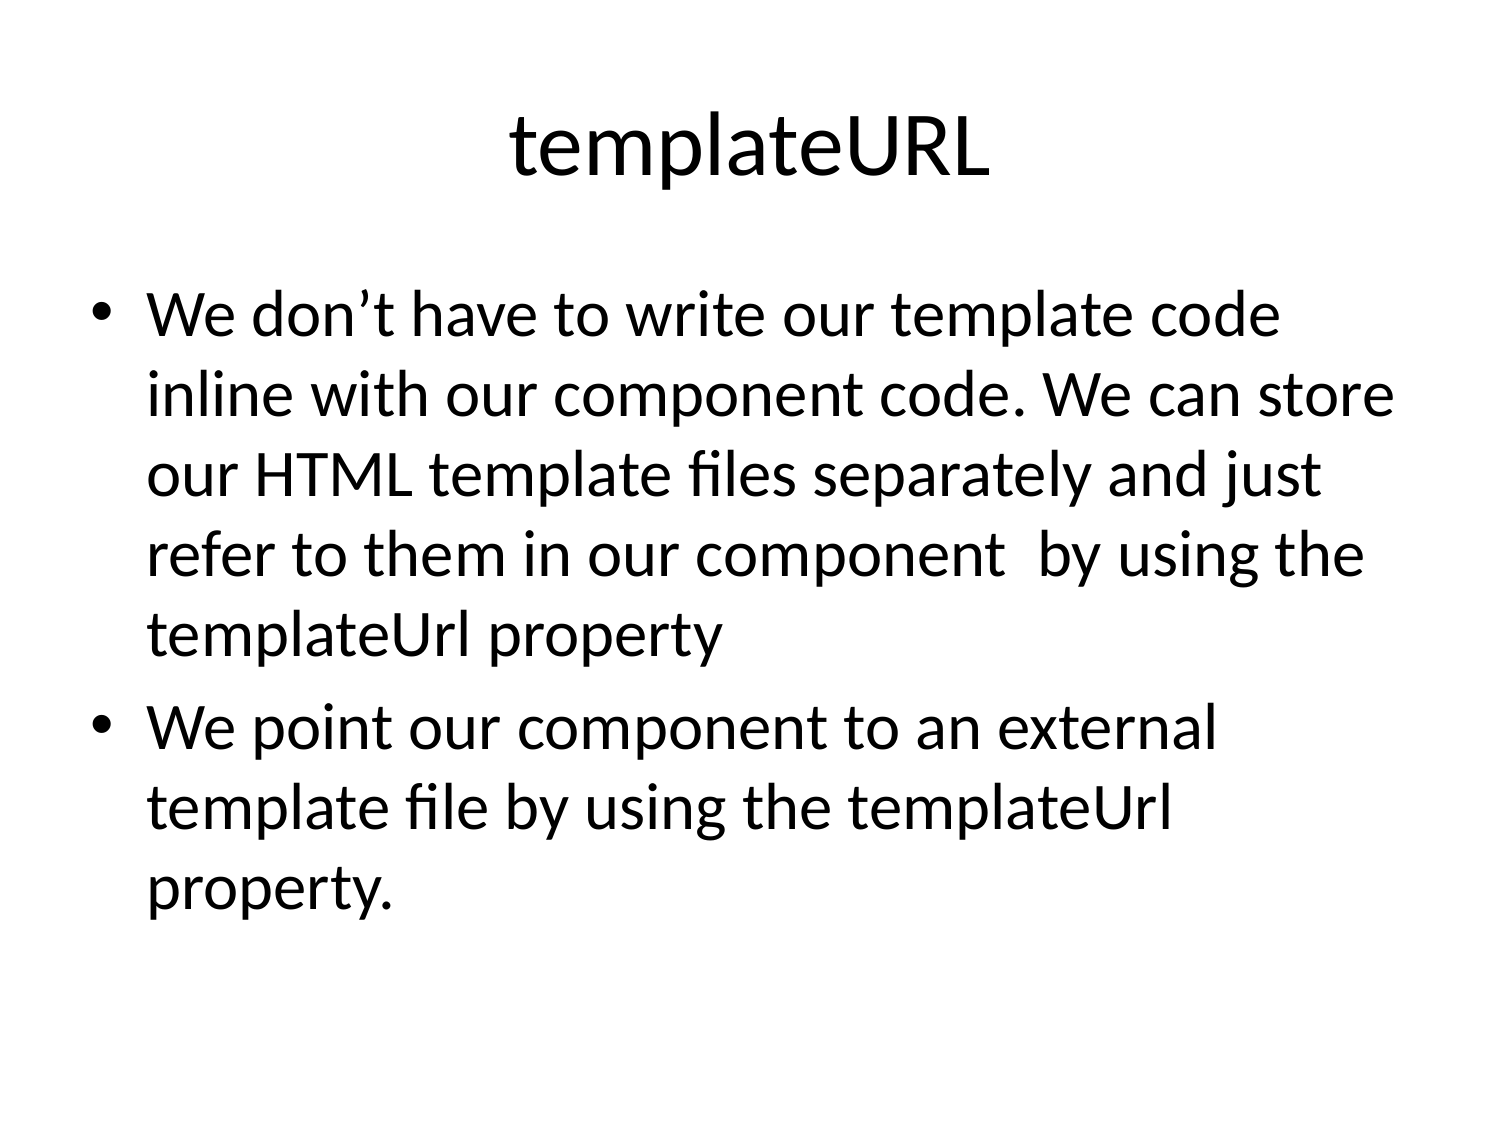

# templateURL
We don’t have to write our template code inline with our component code. We can store our HTML template files separately and just refer to them in our component  by using the templateUrl property
We point our component to an external template file by using the templateUrl property.